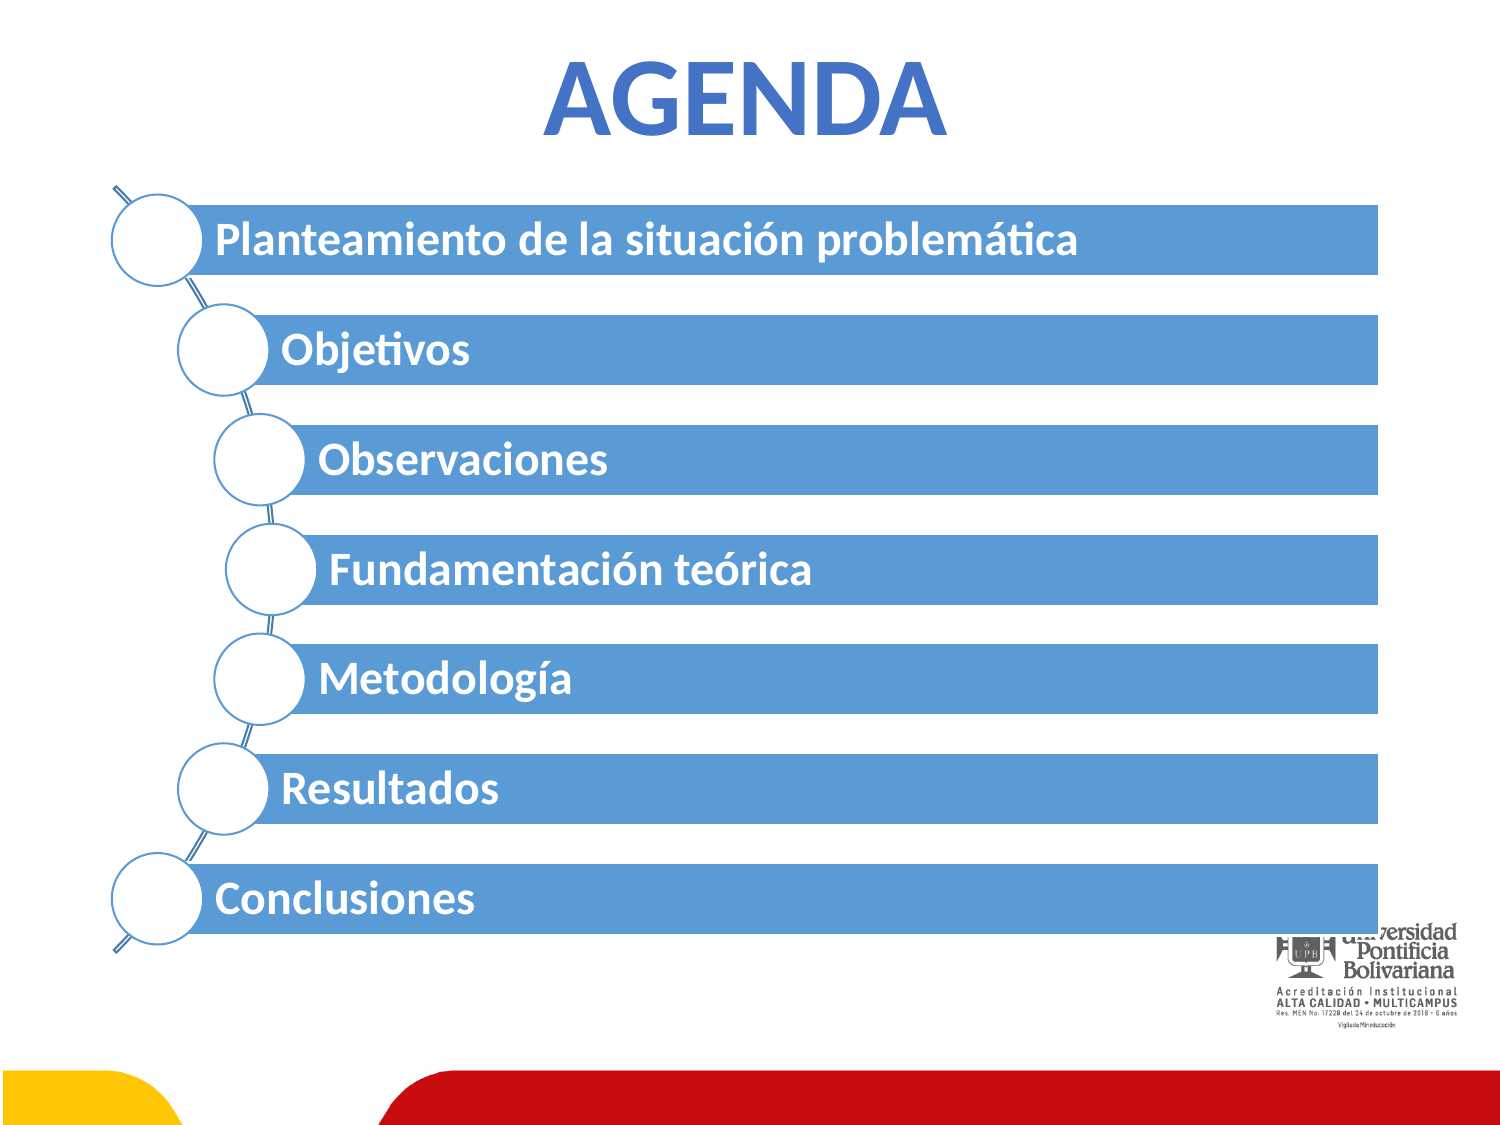

AGENDA
Planteamiento de la situación problemática
Objetivos
Observaciones
Fundamentación teórica
Metodología
Resultados
Conclusiones